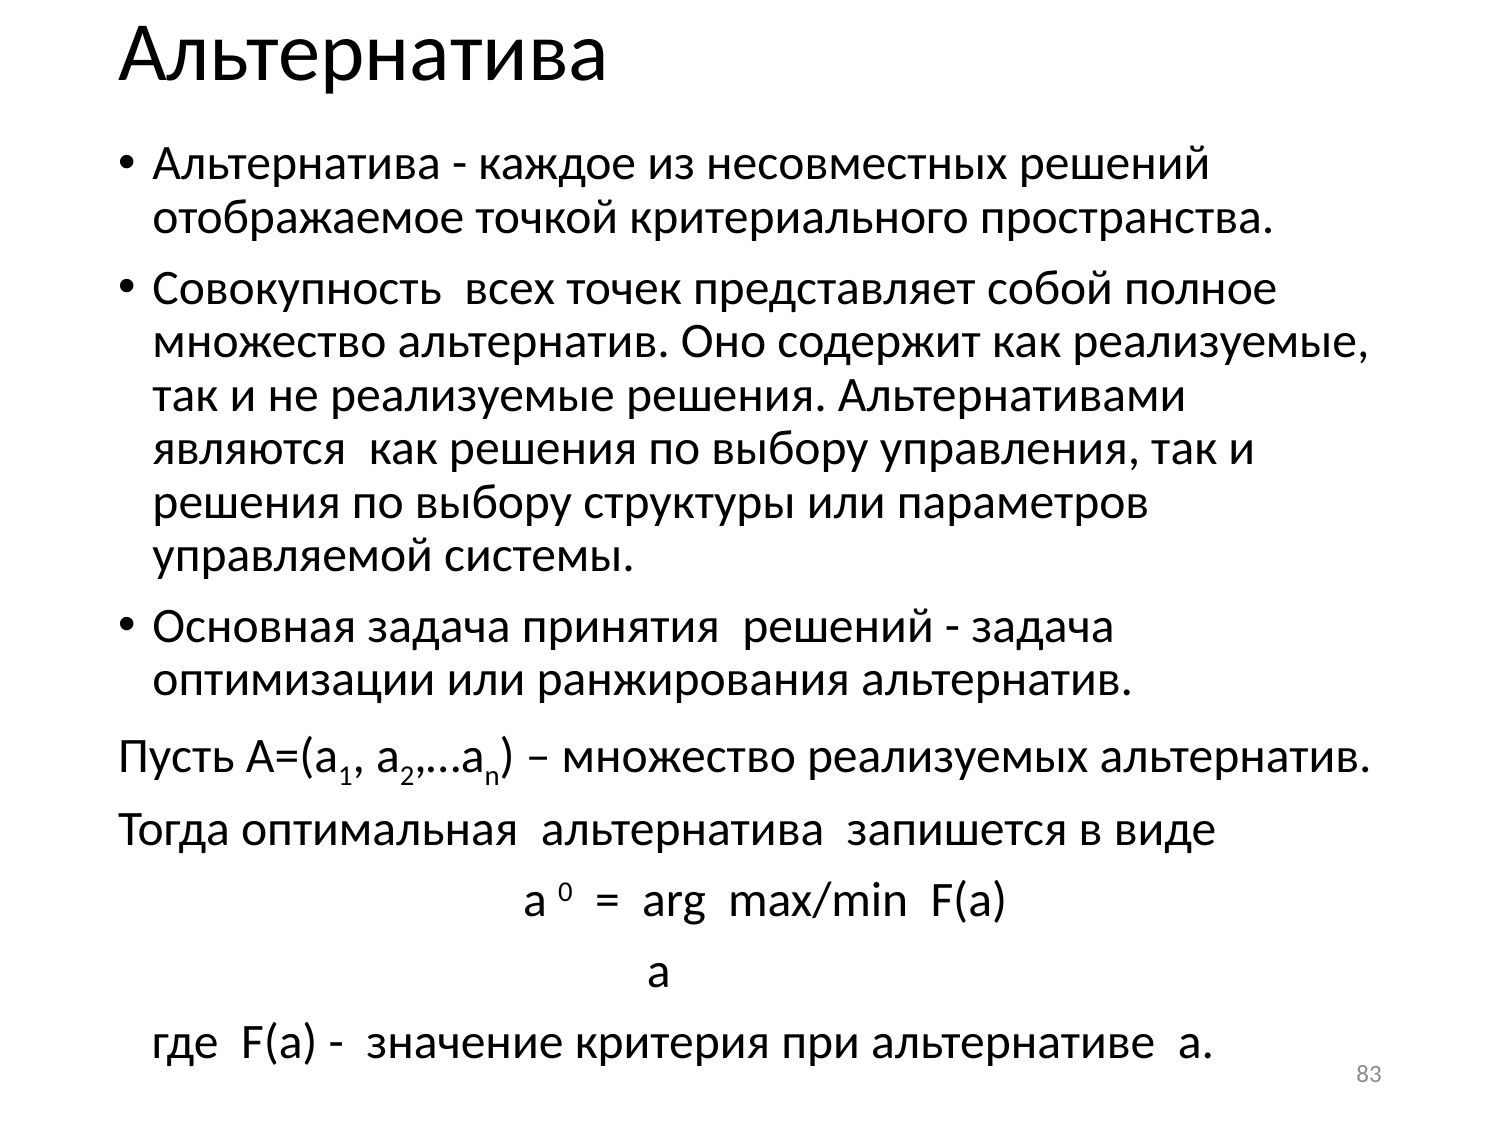

# Альтернатива
Альтернатива - каждое из несовместных решений отображаемое точкой критериального пространства.
Совокупность  всех точек представляет собой полное множество альтернатив. Оно содержит как реализуемые, так и не реализуемые решения. Альтернативами являются  как решения по выбору управления, так и решения по выбору структуры или параметров управляемой системы.
Основная задача принятия  решений - задача оптимизации или ранжирования альтернатив.
Пусть А=(а1, а2,…аn) – множество реализуемых альтернатив.
Тогда оптимальная  альтернатива  запишется в виде
                                    а 0  =  arg  max/min  F(a)
                                               a
   где  F(a) -  значение критерия при альтернативе  а.

83